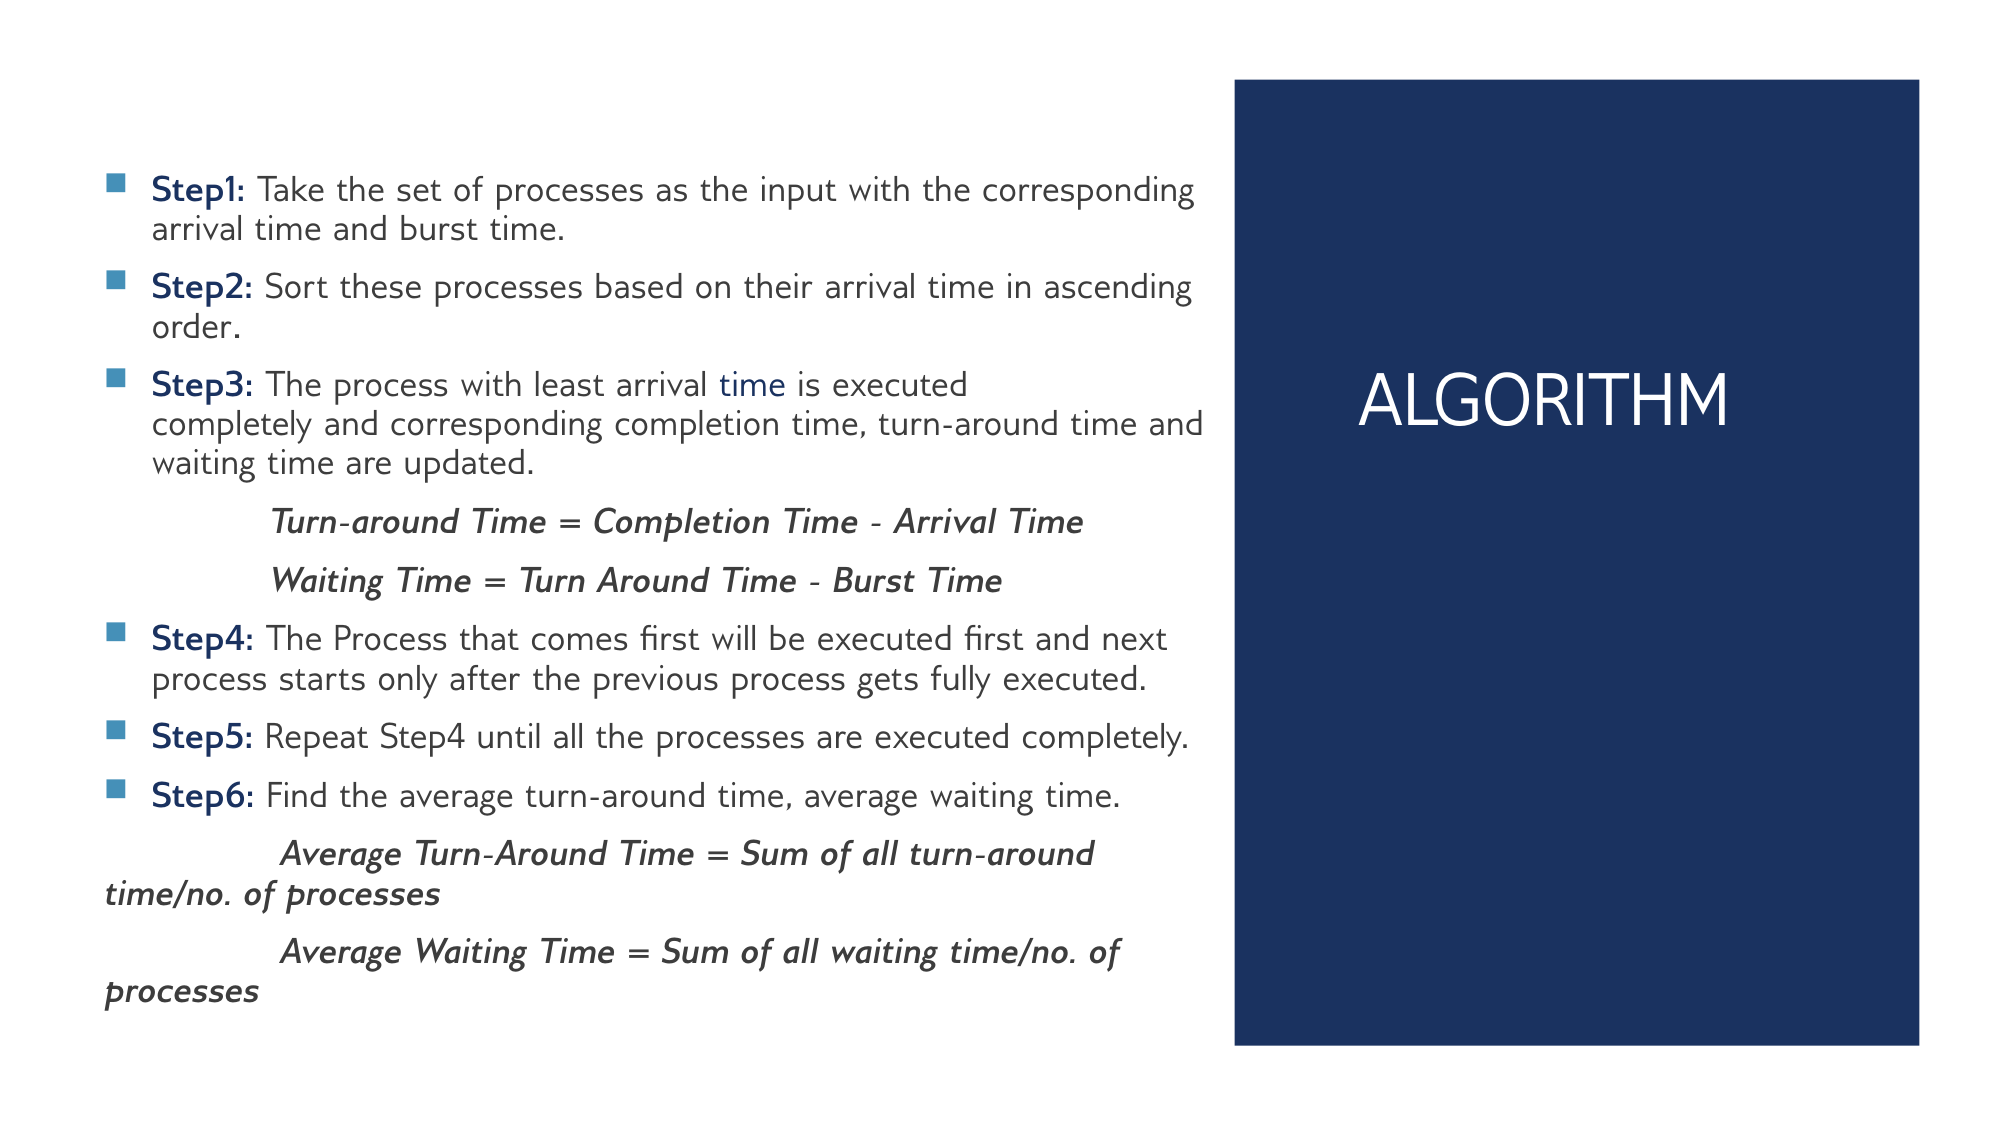

Step1: Take the set of processes as the input with the corresponding arrival time and burst time.
Step2: Sort these processes based on their arrival time in ascending order.
Step3: The process with least arrival time is executed completely and corresponding completion time, turn-around time and waiting time are updated.
               Turn-around Time = Completion Time - Arrival Time
               Waiting Time = Turn Around Time - Burst Time
Step4: The Process that comes first will be executed first and next process starts only after the previous process gets fully executed.
Step5: Repeat Step4 until all the processes are executed completely.
Step6: Find the average turn-around time, average waiting time.
                Average Turn-Around Time = Sum of all turn-around time/no. of processes
                Average Waiting Time = Sum of all waiting time/no. of processes
ALGORITHM